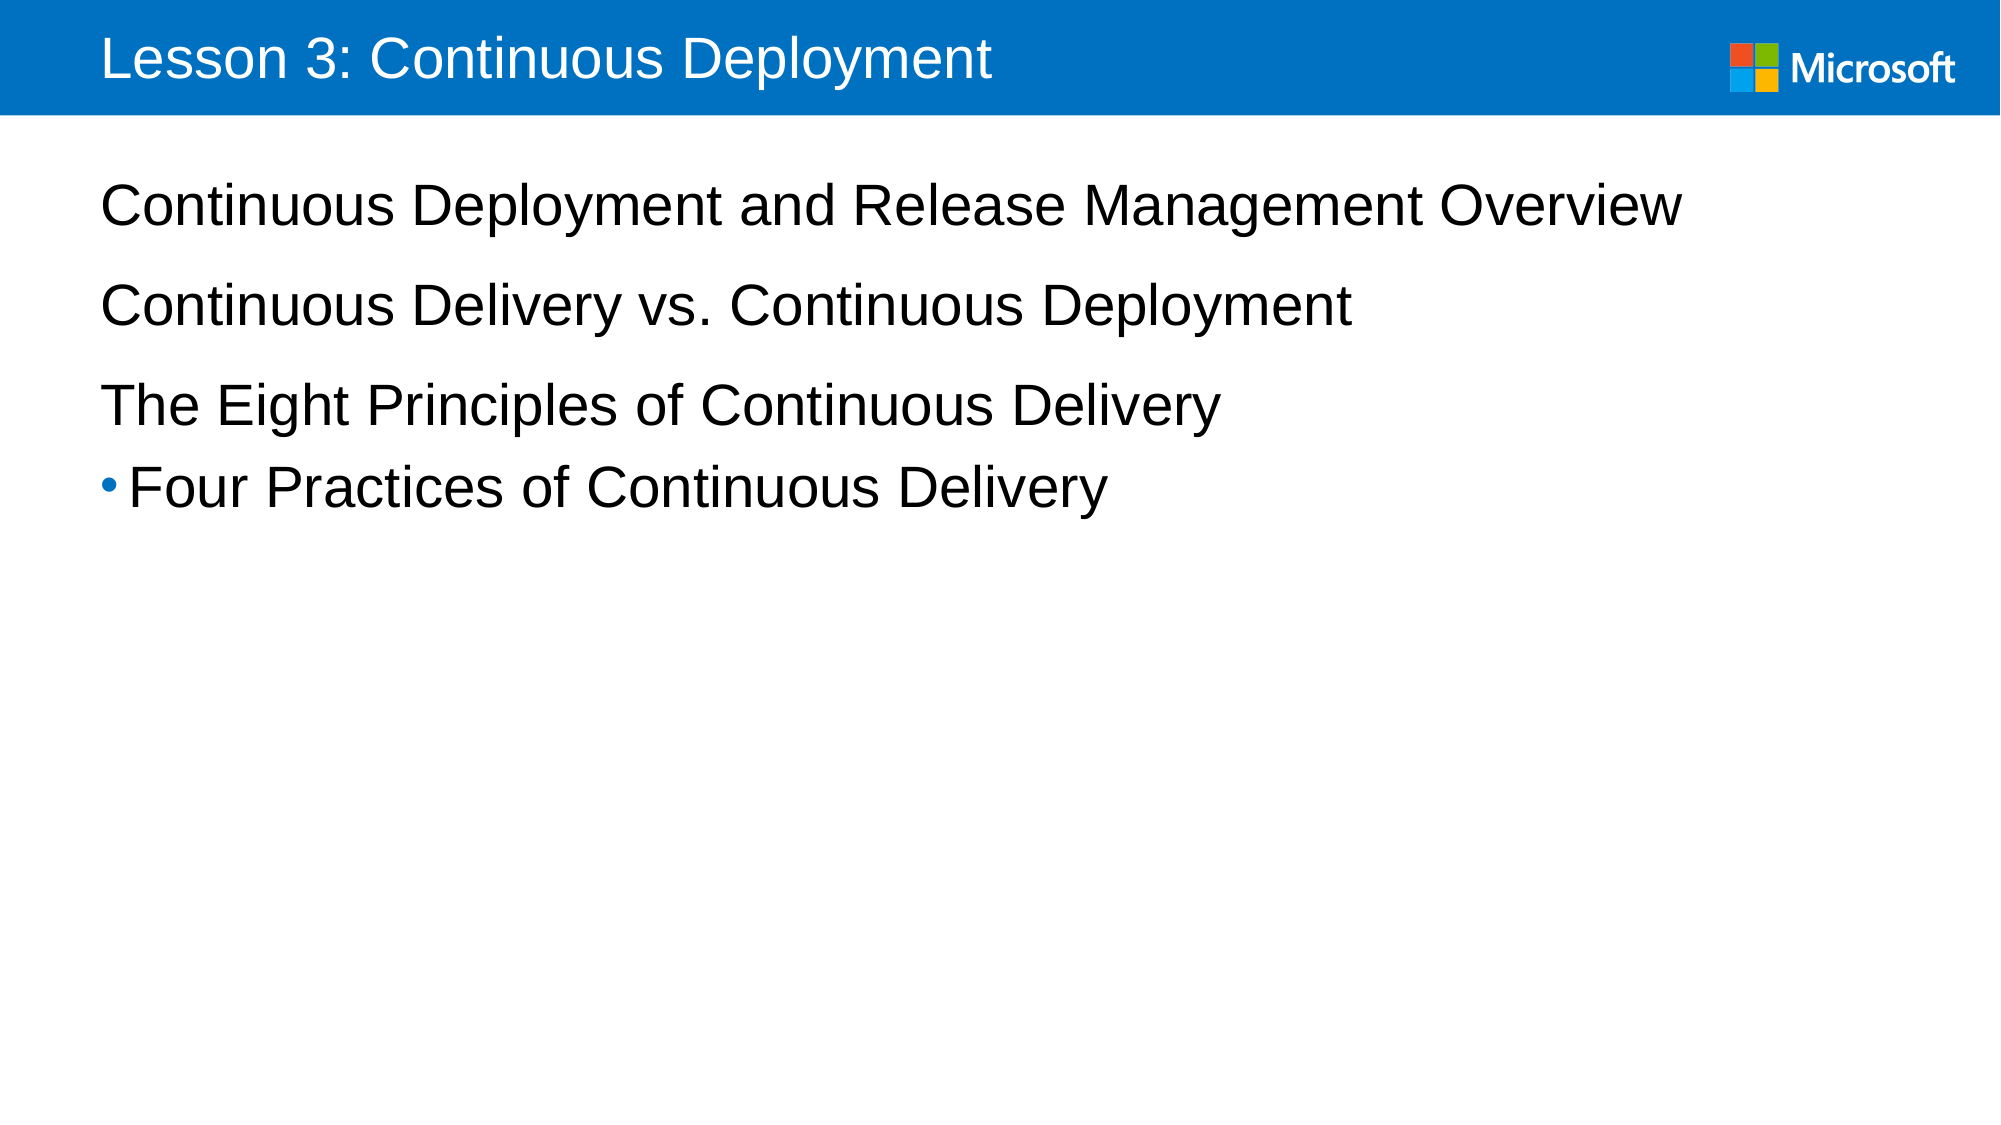

# Lesson 3: Continuous Deployment
Continuous Deployment and Release Management Overview
Continuous Delivery vs. Continuous Deployment
The Eight Principles of Continuous Delivery
Four Practices of Continuous Delivery